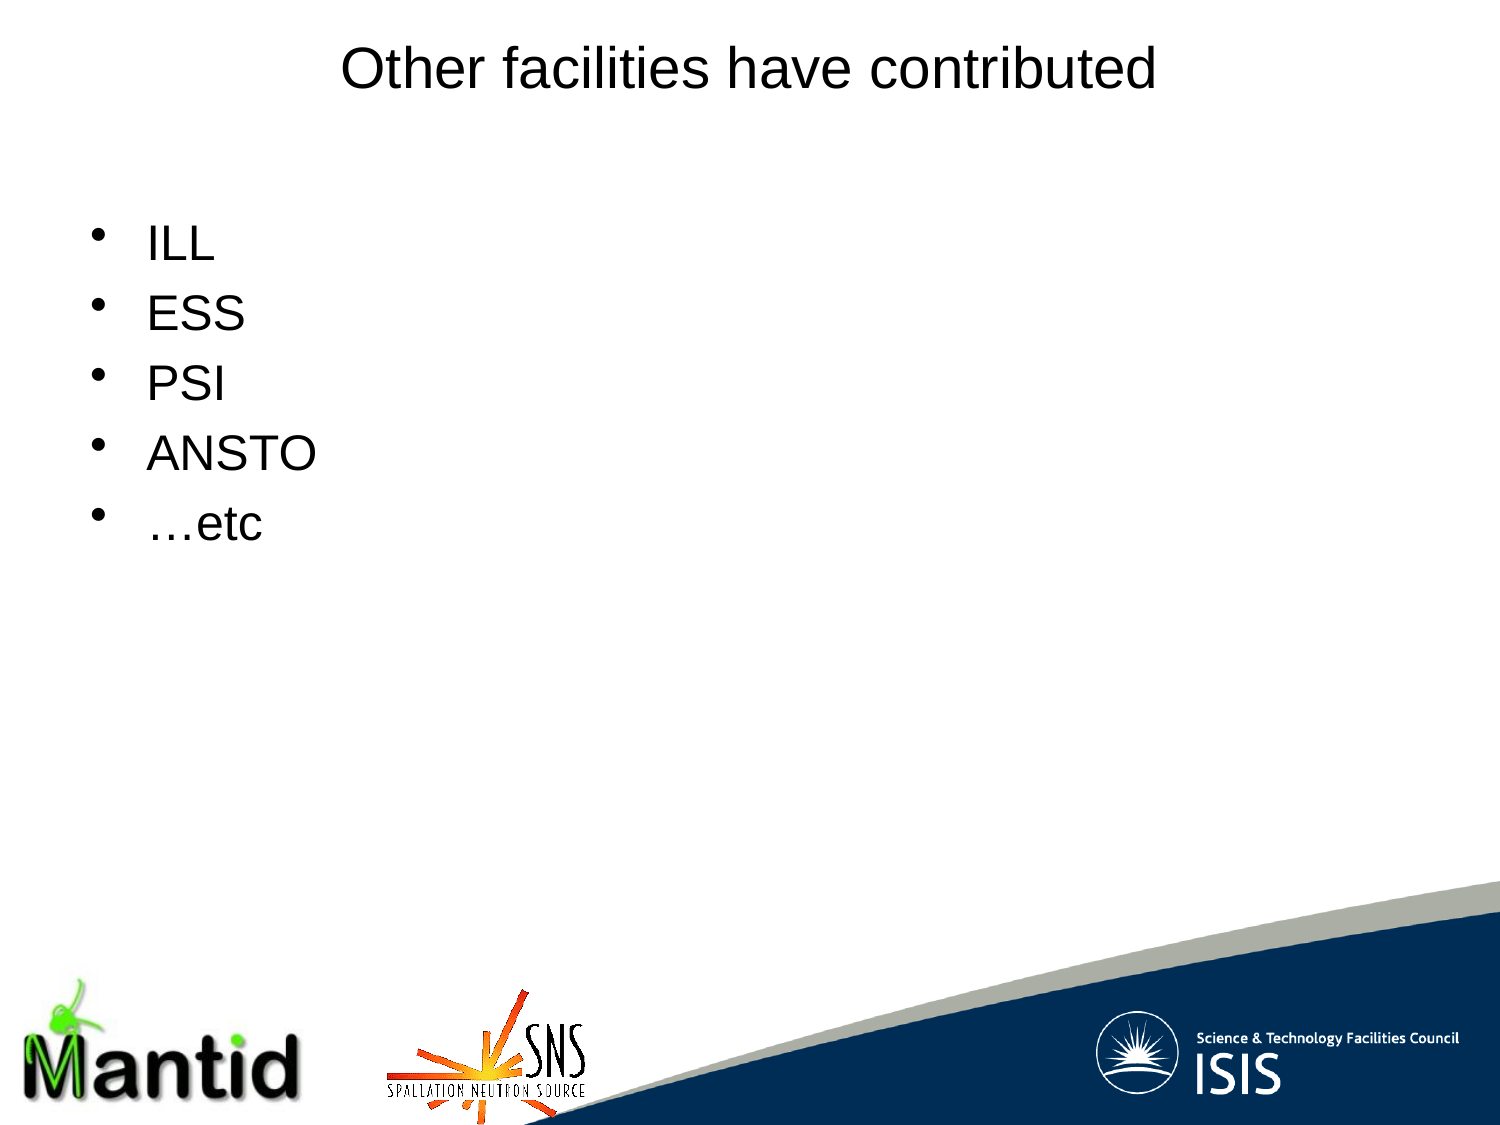

# Other facilities have contributed
ILL
ESS
PSI
ANSTO
…etc